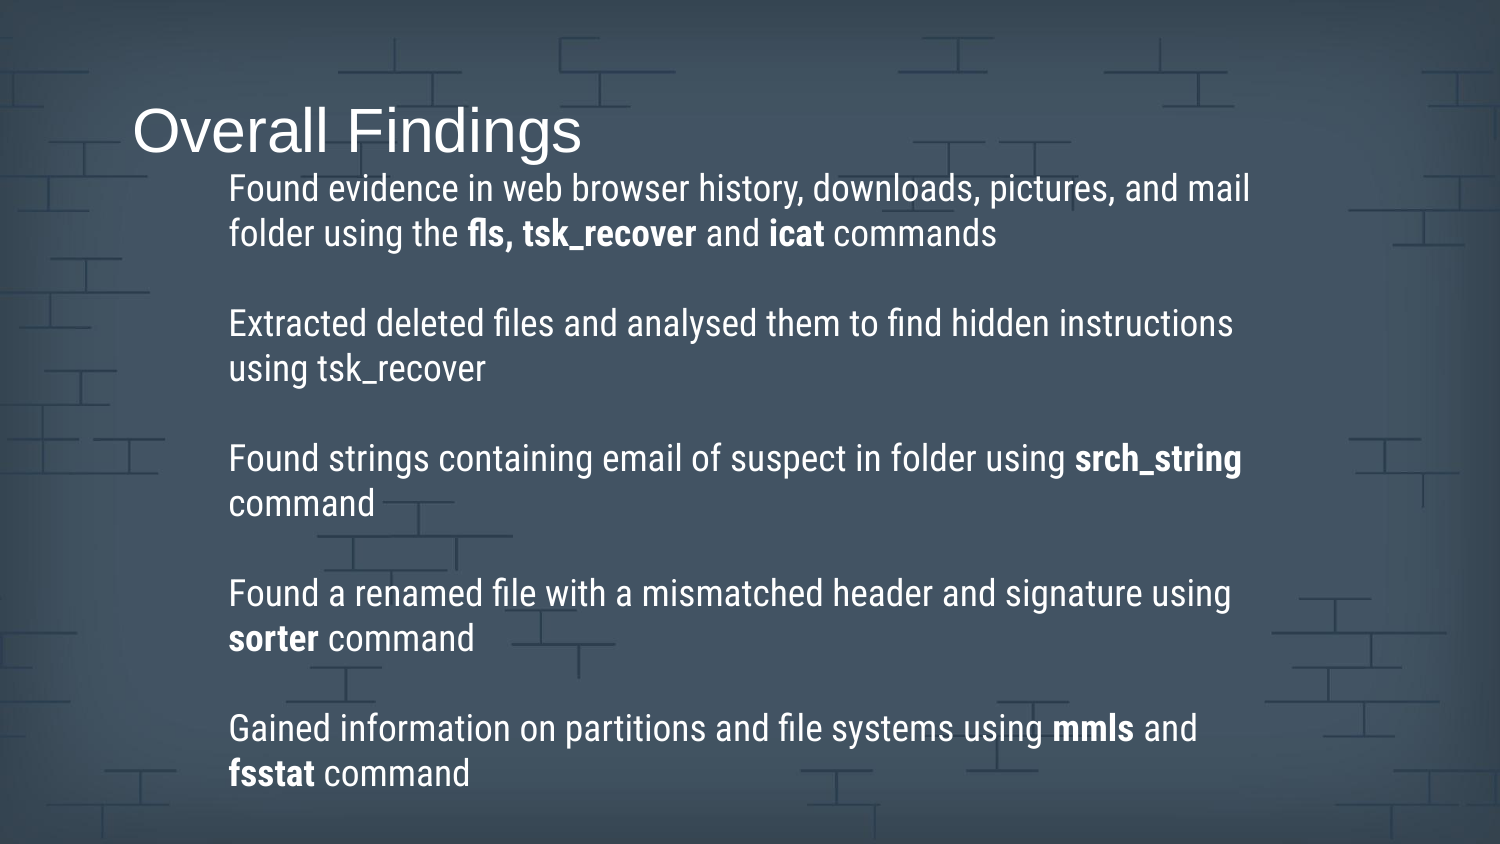

# Overall Findings
Found evidence in web browser history, downloads, pictures, and mail folder using the fls, tsk_recover and icat commands

Extracted deleted files and analysed them to find hidden instructions using tsk_recover

Found strings containing email of suspect in folder using srch_string command

Found a renamed file with a mismatched header and signature using sorter command

Gained information on partitions and file systems using mmls and fsstat command